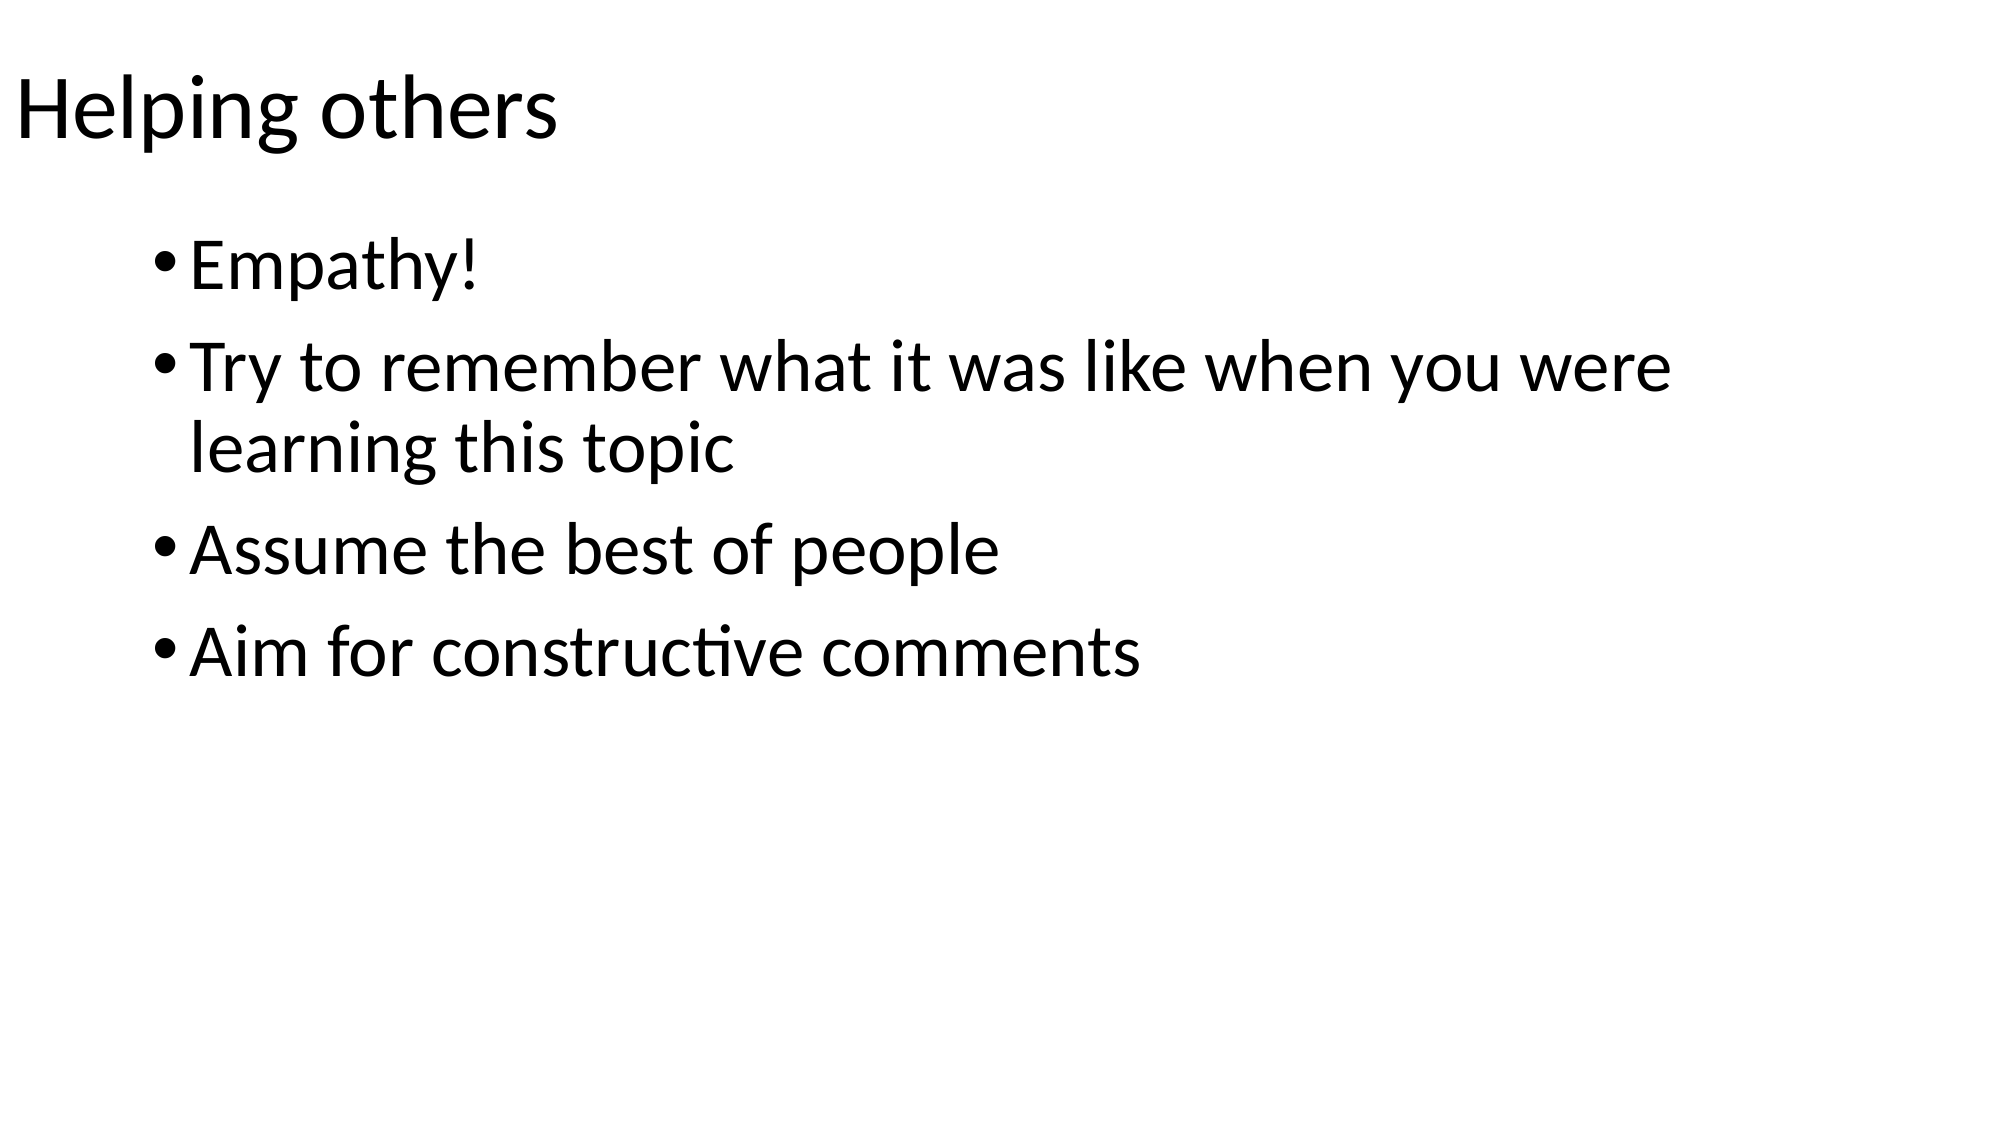

# Helping others
Empathy!
Try to remember what it was like when you were learning this topic
Assume the best of people
Aim for constructive comments